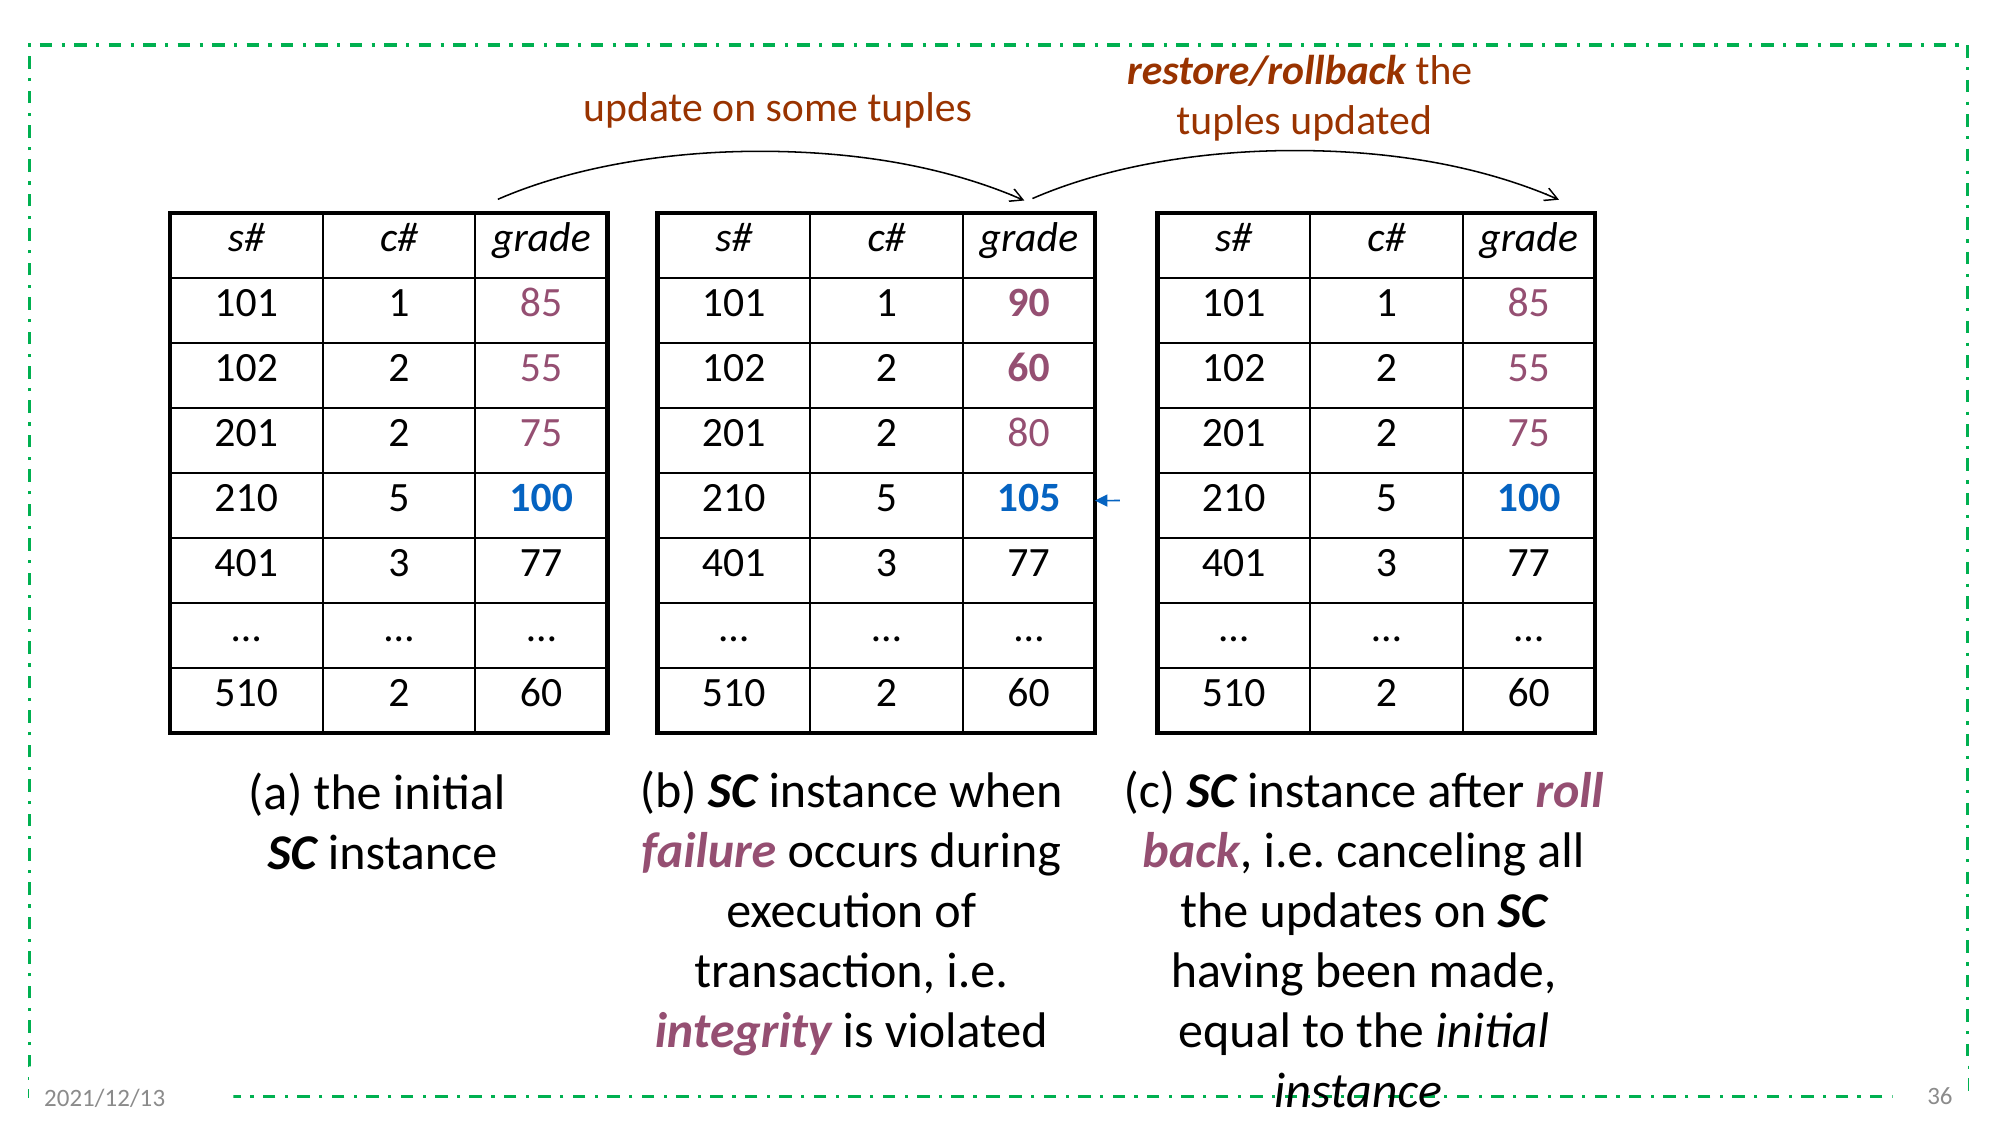

restore/rollback the
tuples updated
 update on some tuples

| s# | c# | grade |
| --- | --- | --- |
| 101 | 1 | 85 |
| 102 | 2 | 55 |
| 201 | 2 | 75 |
| 210 | 5 | 100 |
| 401 | 3 | 77 |
| … | … | … |
| 510 | 2 | 60 |
| s# | c# | grade |
| --- | --- | --- |
| 101 | 1 | 90 |
| 102 | 2 | 60 |
| 201 | 2 | 80 |
| 210 | 5 | 105 |
| 401 | 3 | 77 |
| … | … | … |
| 510 | 2 | 60 |
| s# | c# | grade |
| --- | --- | --- |
| 101 | 1 | 85 |
| 102 | 2 | 55 |
| 201 | 2 | 75 |
| 210 | 5 | 100 |
| 401 | 3 | 77 |
| … | … | … |
| 510 | 2 | 60 |

(b) SC instance when failure occurs during execution of transaction, i.e. integrity is violated
(c) SC instance after roll back, i.e. canceling all the updates on SC having been made, equal to the initial instance
(a) the initial
SC instance
36
2021/12/13